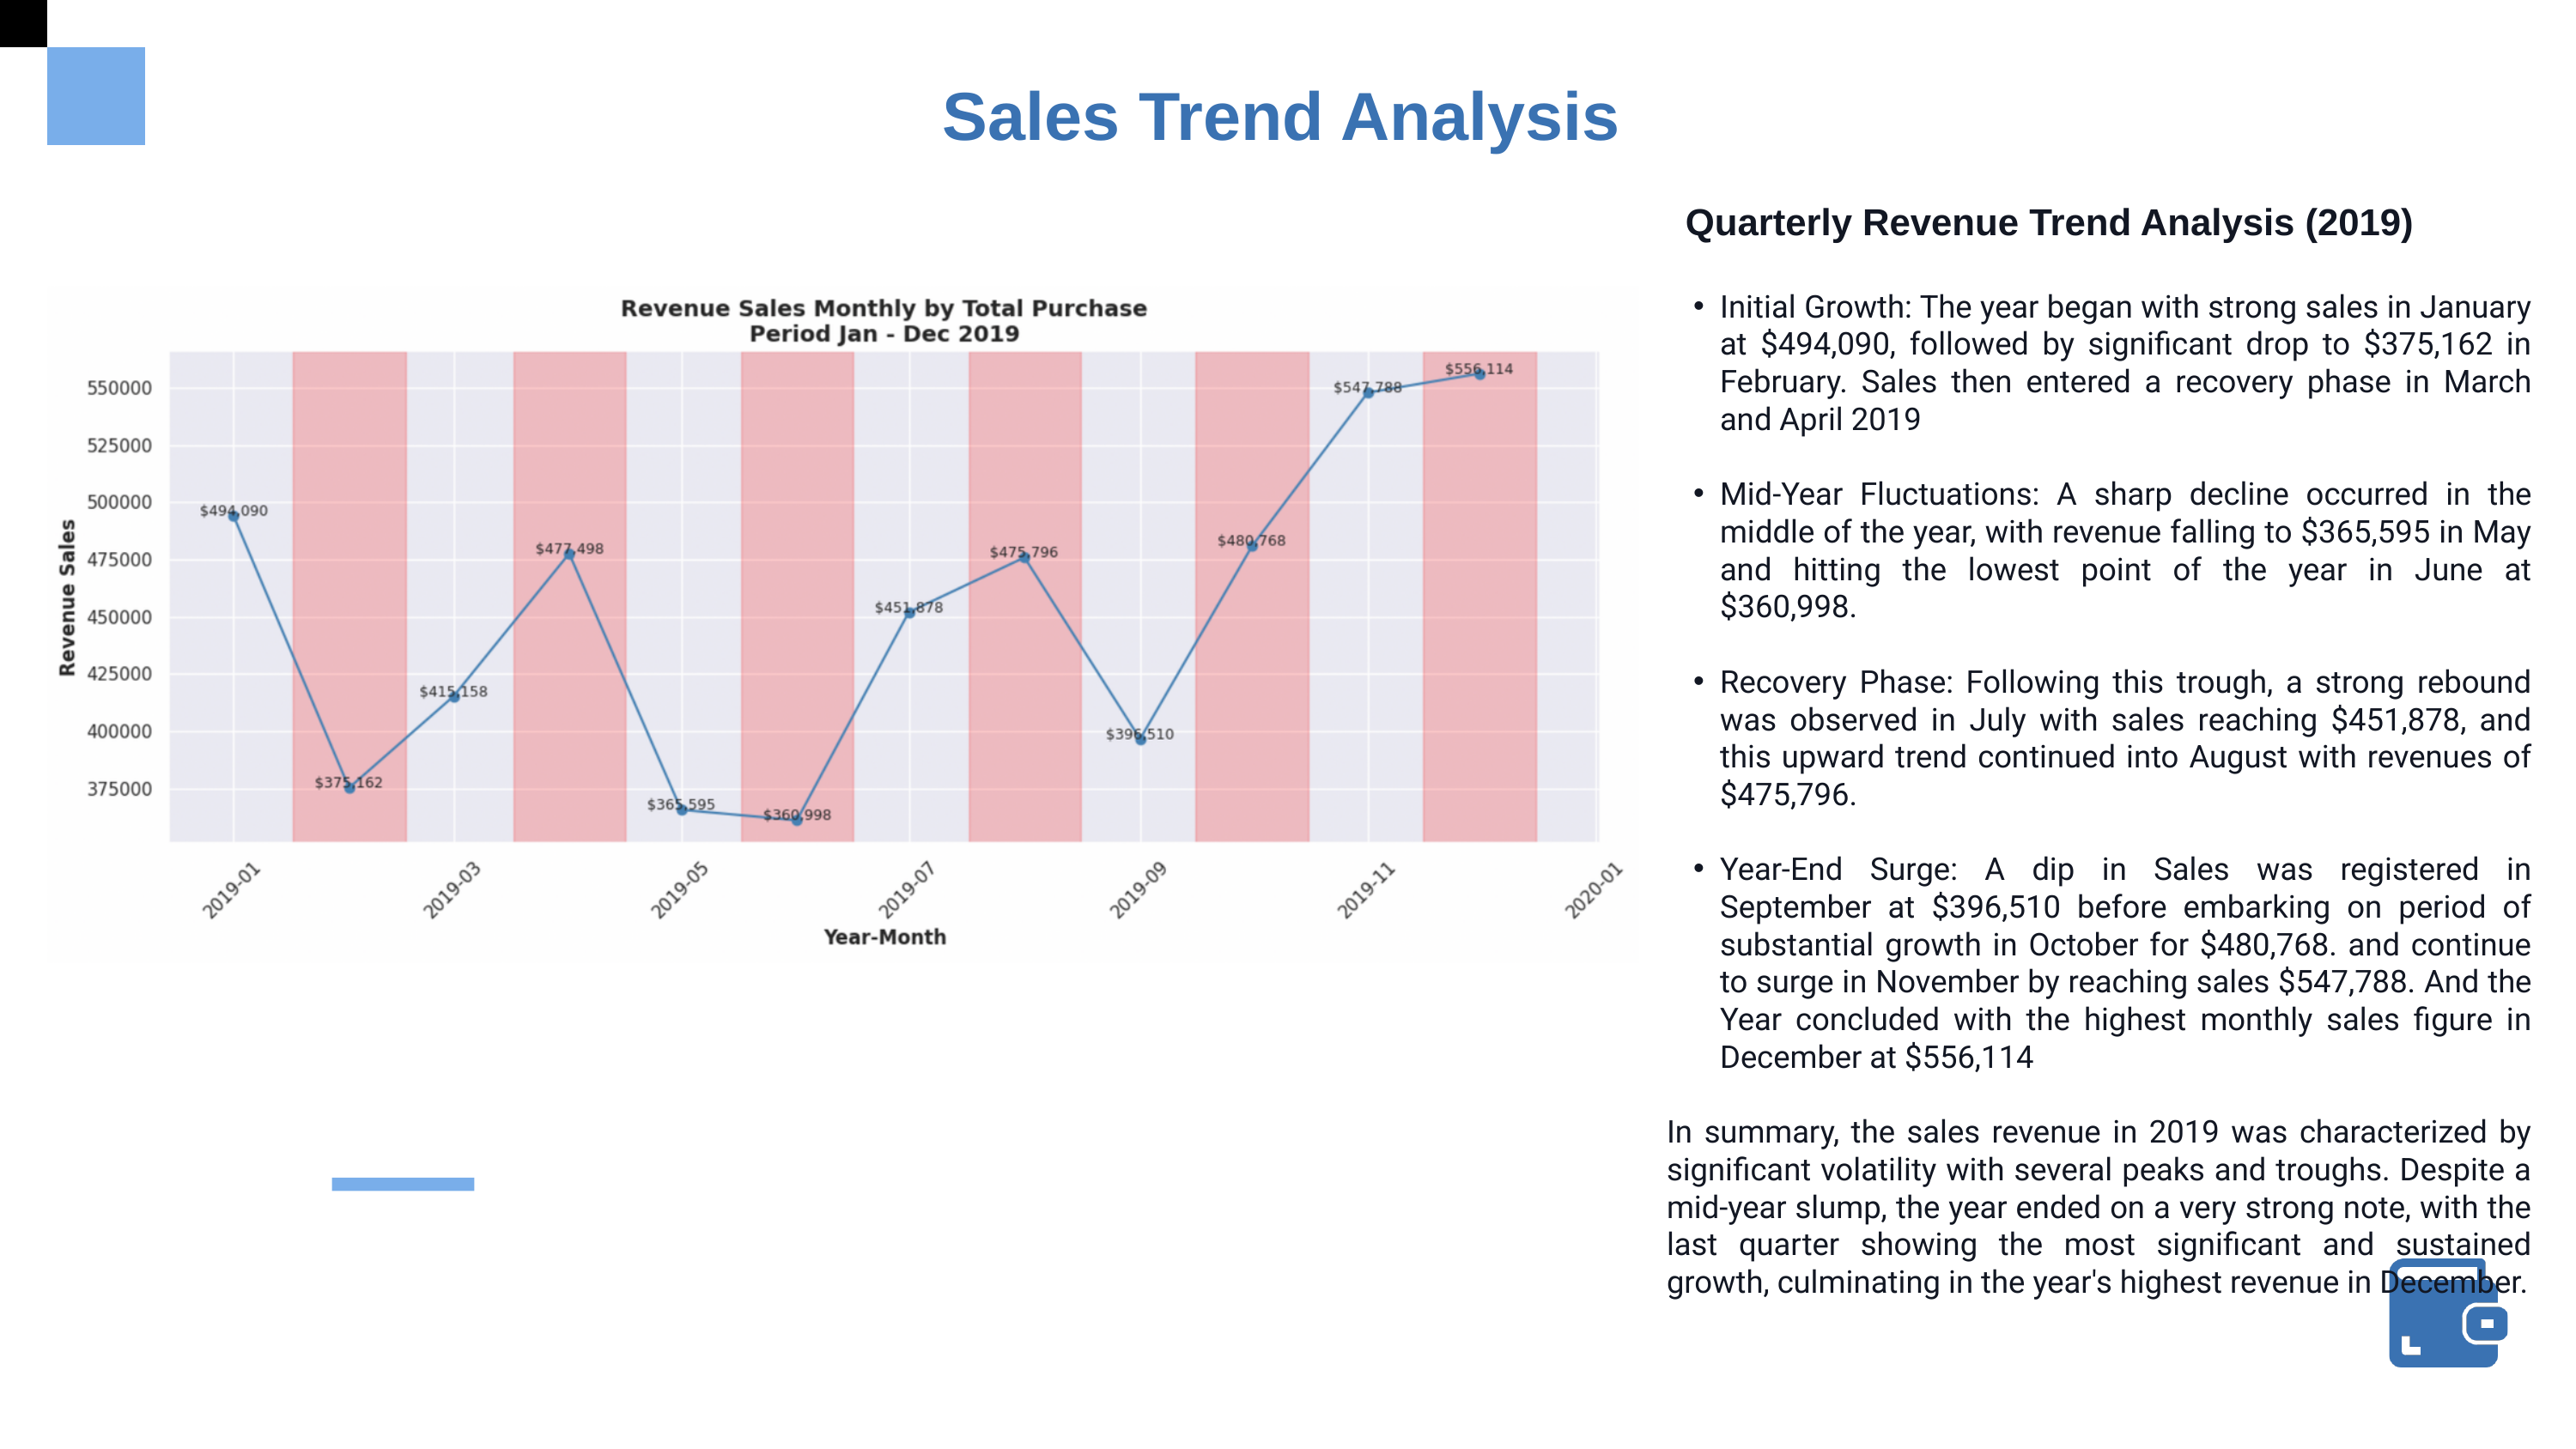

Sales Trend Analysis
Quarterly Revenue Trend Analysis (2019)

Initial Growth: The year began with strong sales in January at $494,090, followed by significant drop to $375,162 in February. Sales then entered a recovery phase in March and April 2019

Mid-Year Fluctuations: A sharp decline occurred in the middle of the year, with revenue falling to $365,595 in May and hitting the lowest point of the year in June at $360,998.

Recovery Phase: Following this trough, a strong rebound was observed in July with sales reaching $451,878, and this upward trend continued into August with revenues of $475,796.

Year-End Surge: A dip in Sales was registered in September at $396,510 before embarking on period of substantial growth in October for $480,768. and continue to surge in November by reaching sales $547,788. And the Year concluded with the highest monthly sales figure in December at $556,114

In summary, the sales revenue in 2019 was characterized by significant volatility with several peaks and troughs. Despite a mid-year slump, the year ended on a very strong note, with the last quarter showing the most significant and sustained growth, culminating in the year's highest revenue in December.